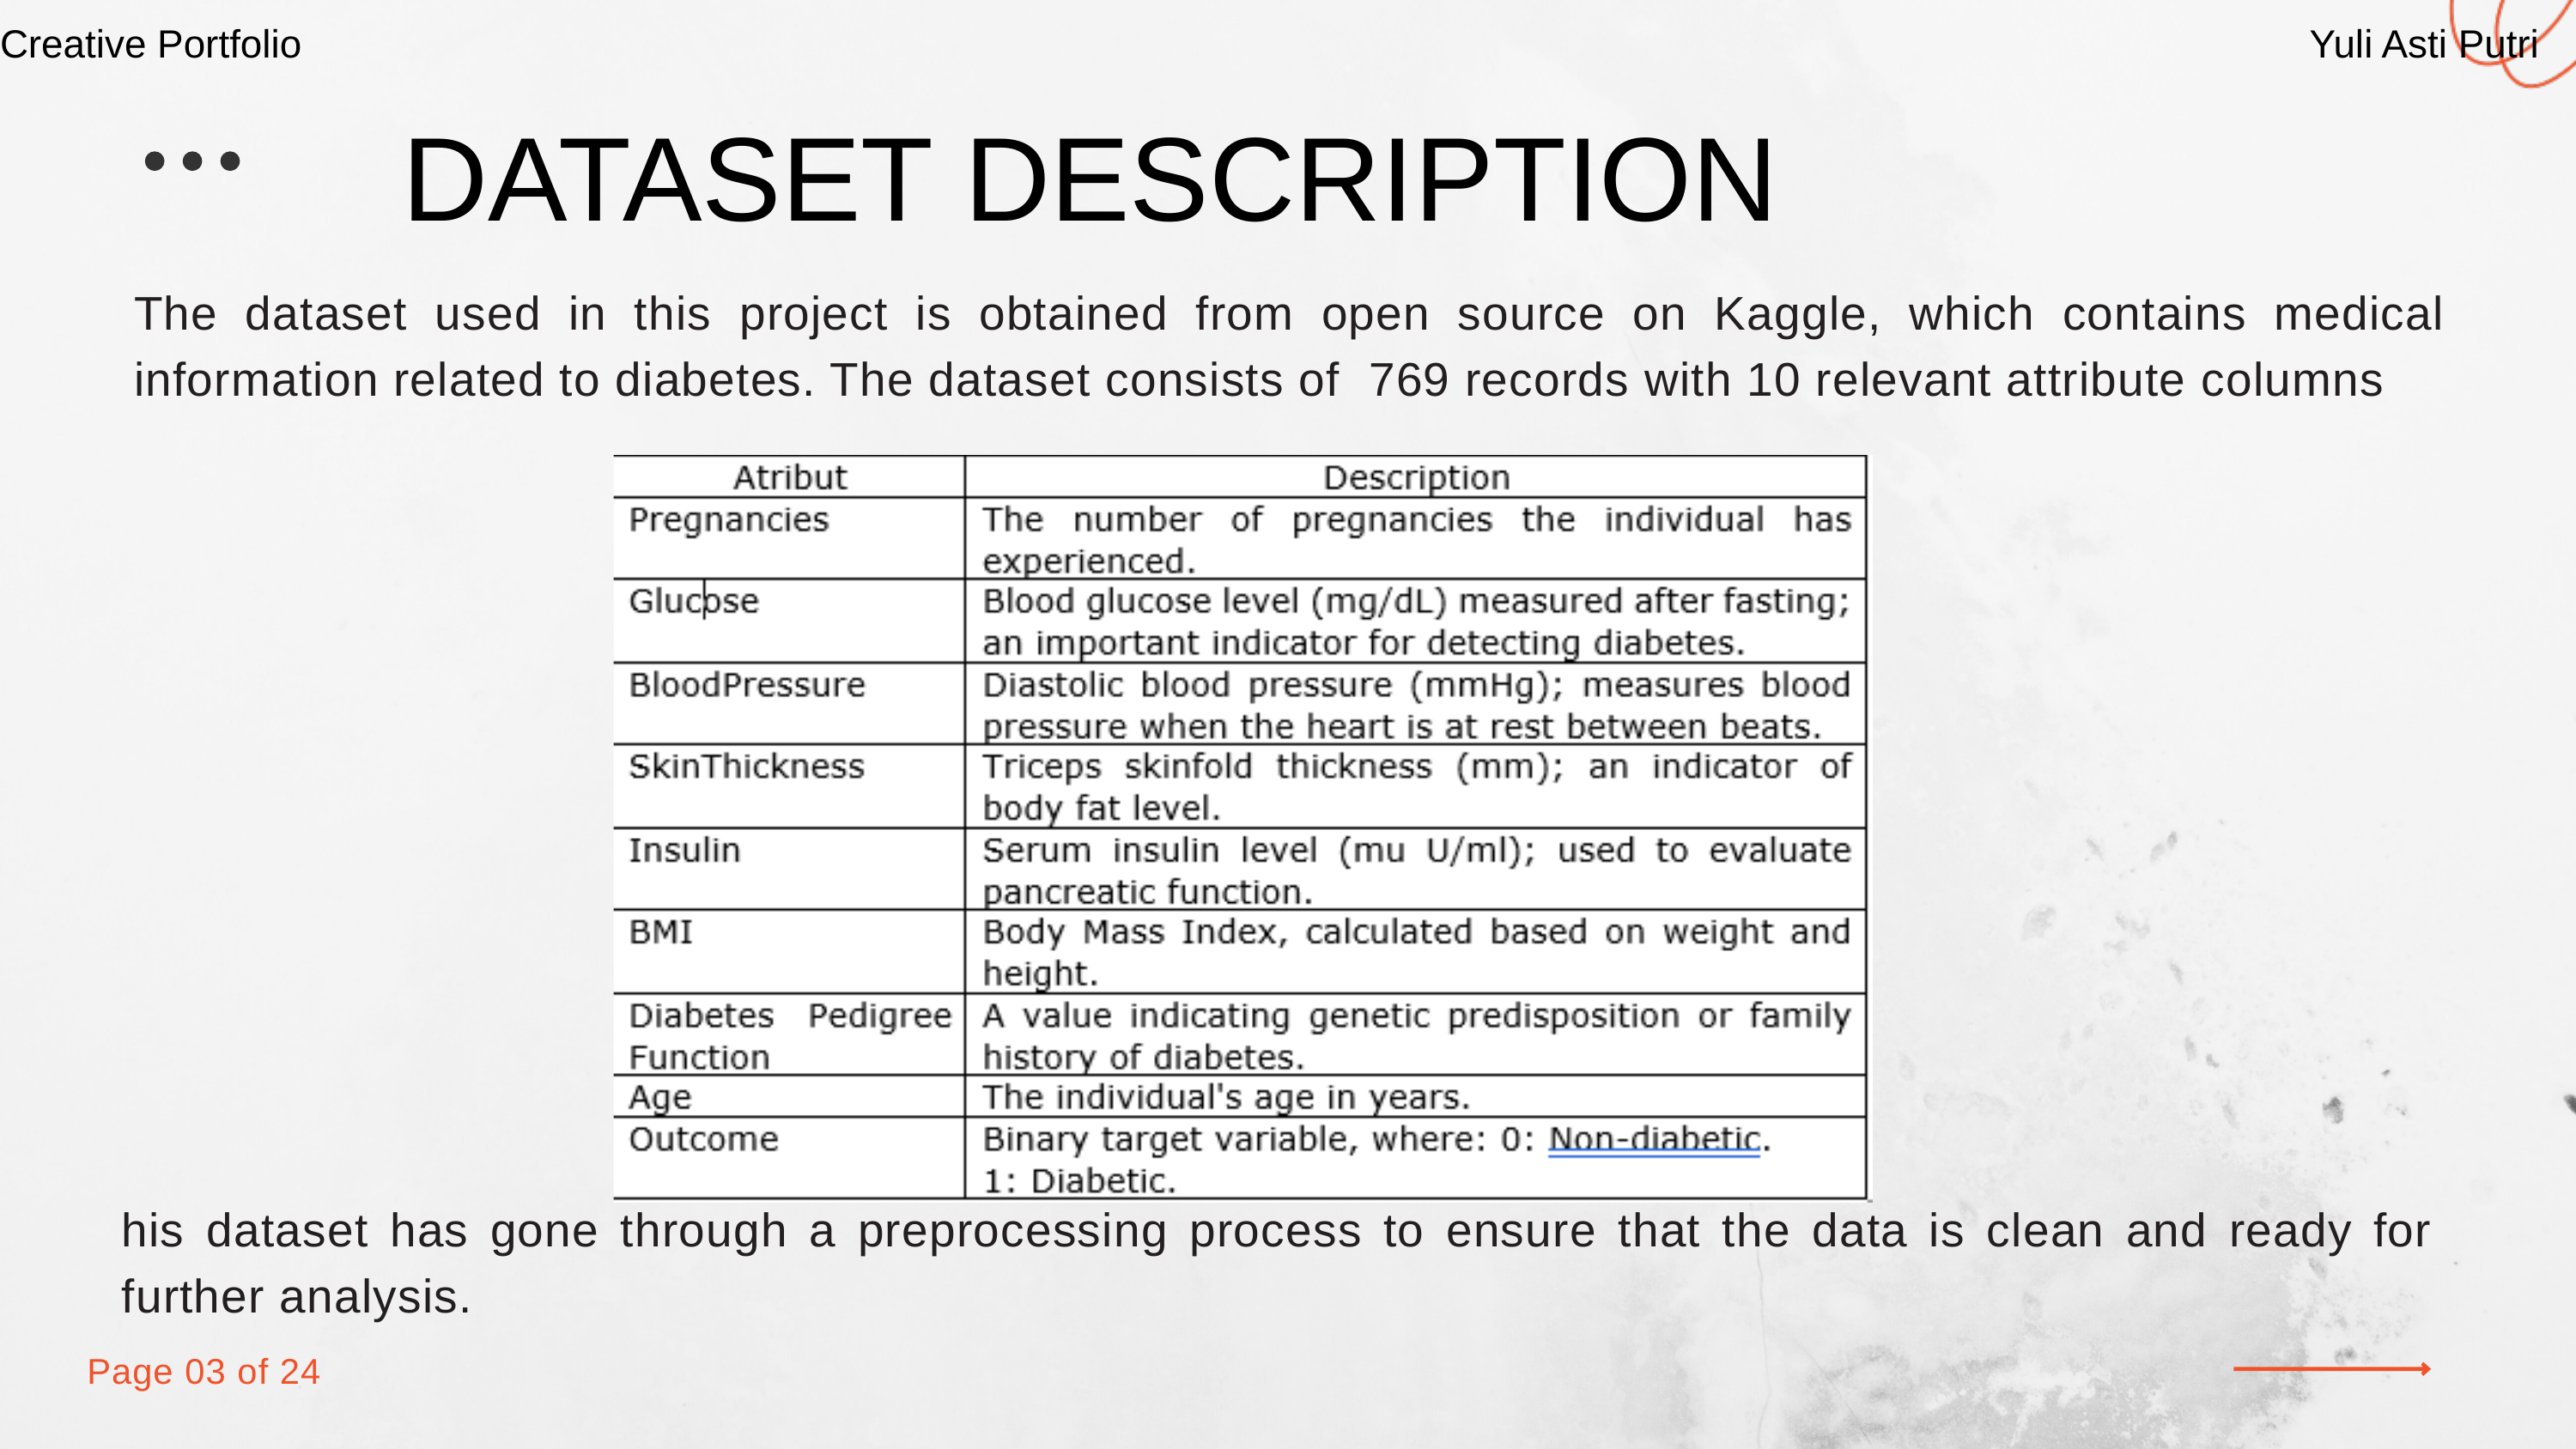

Creative Portfolio
Yuli Asti Putri
DATASET DESCRIPTION

The dataset used in this project is obtained from open source on Kaggle, which contains medical information related to diabetes. The dataset consists of  769 records with 10 relevant attribute columns

his dataset has gone through a preprocessing process to ensure that the data is clean and ready for further analysis.

Page 03 of 24